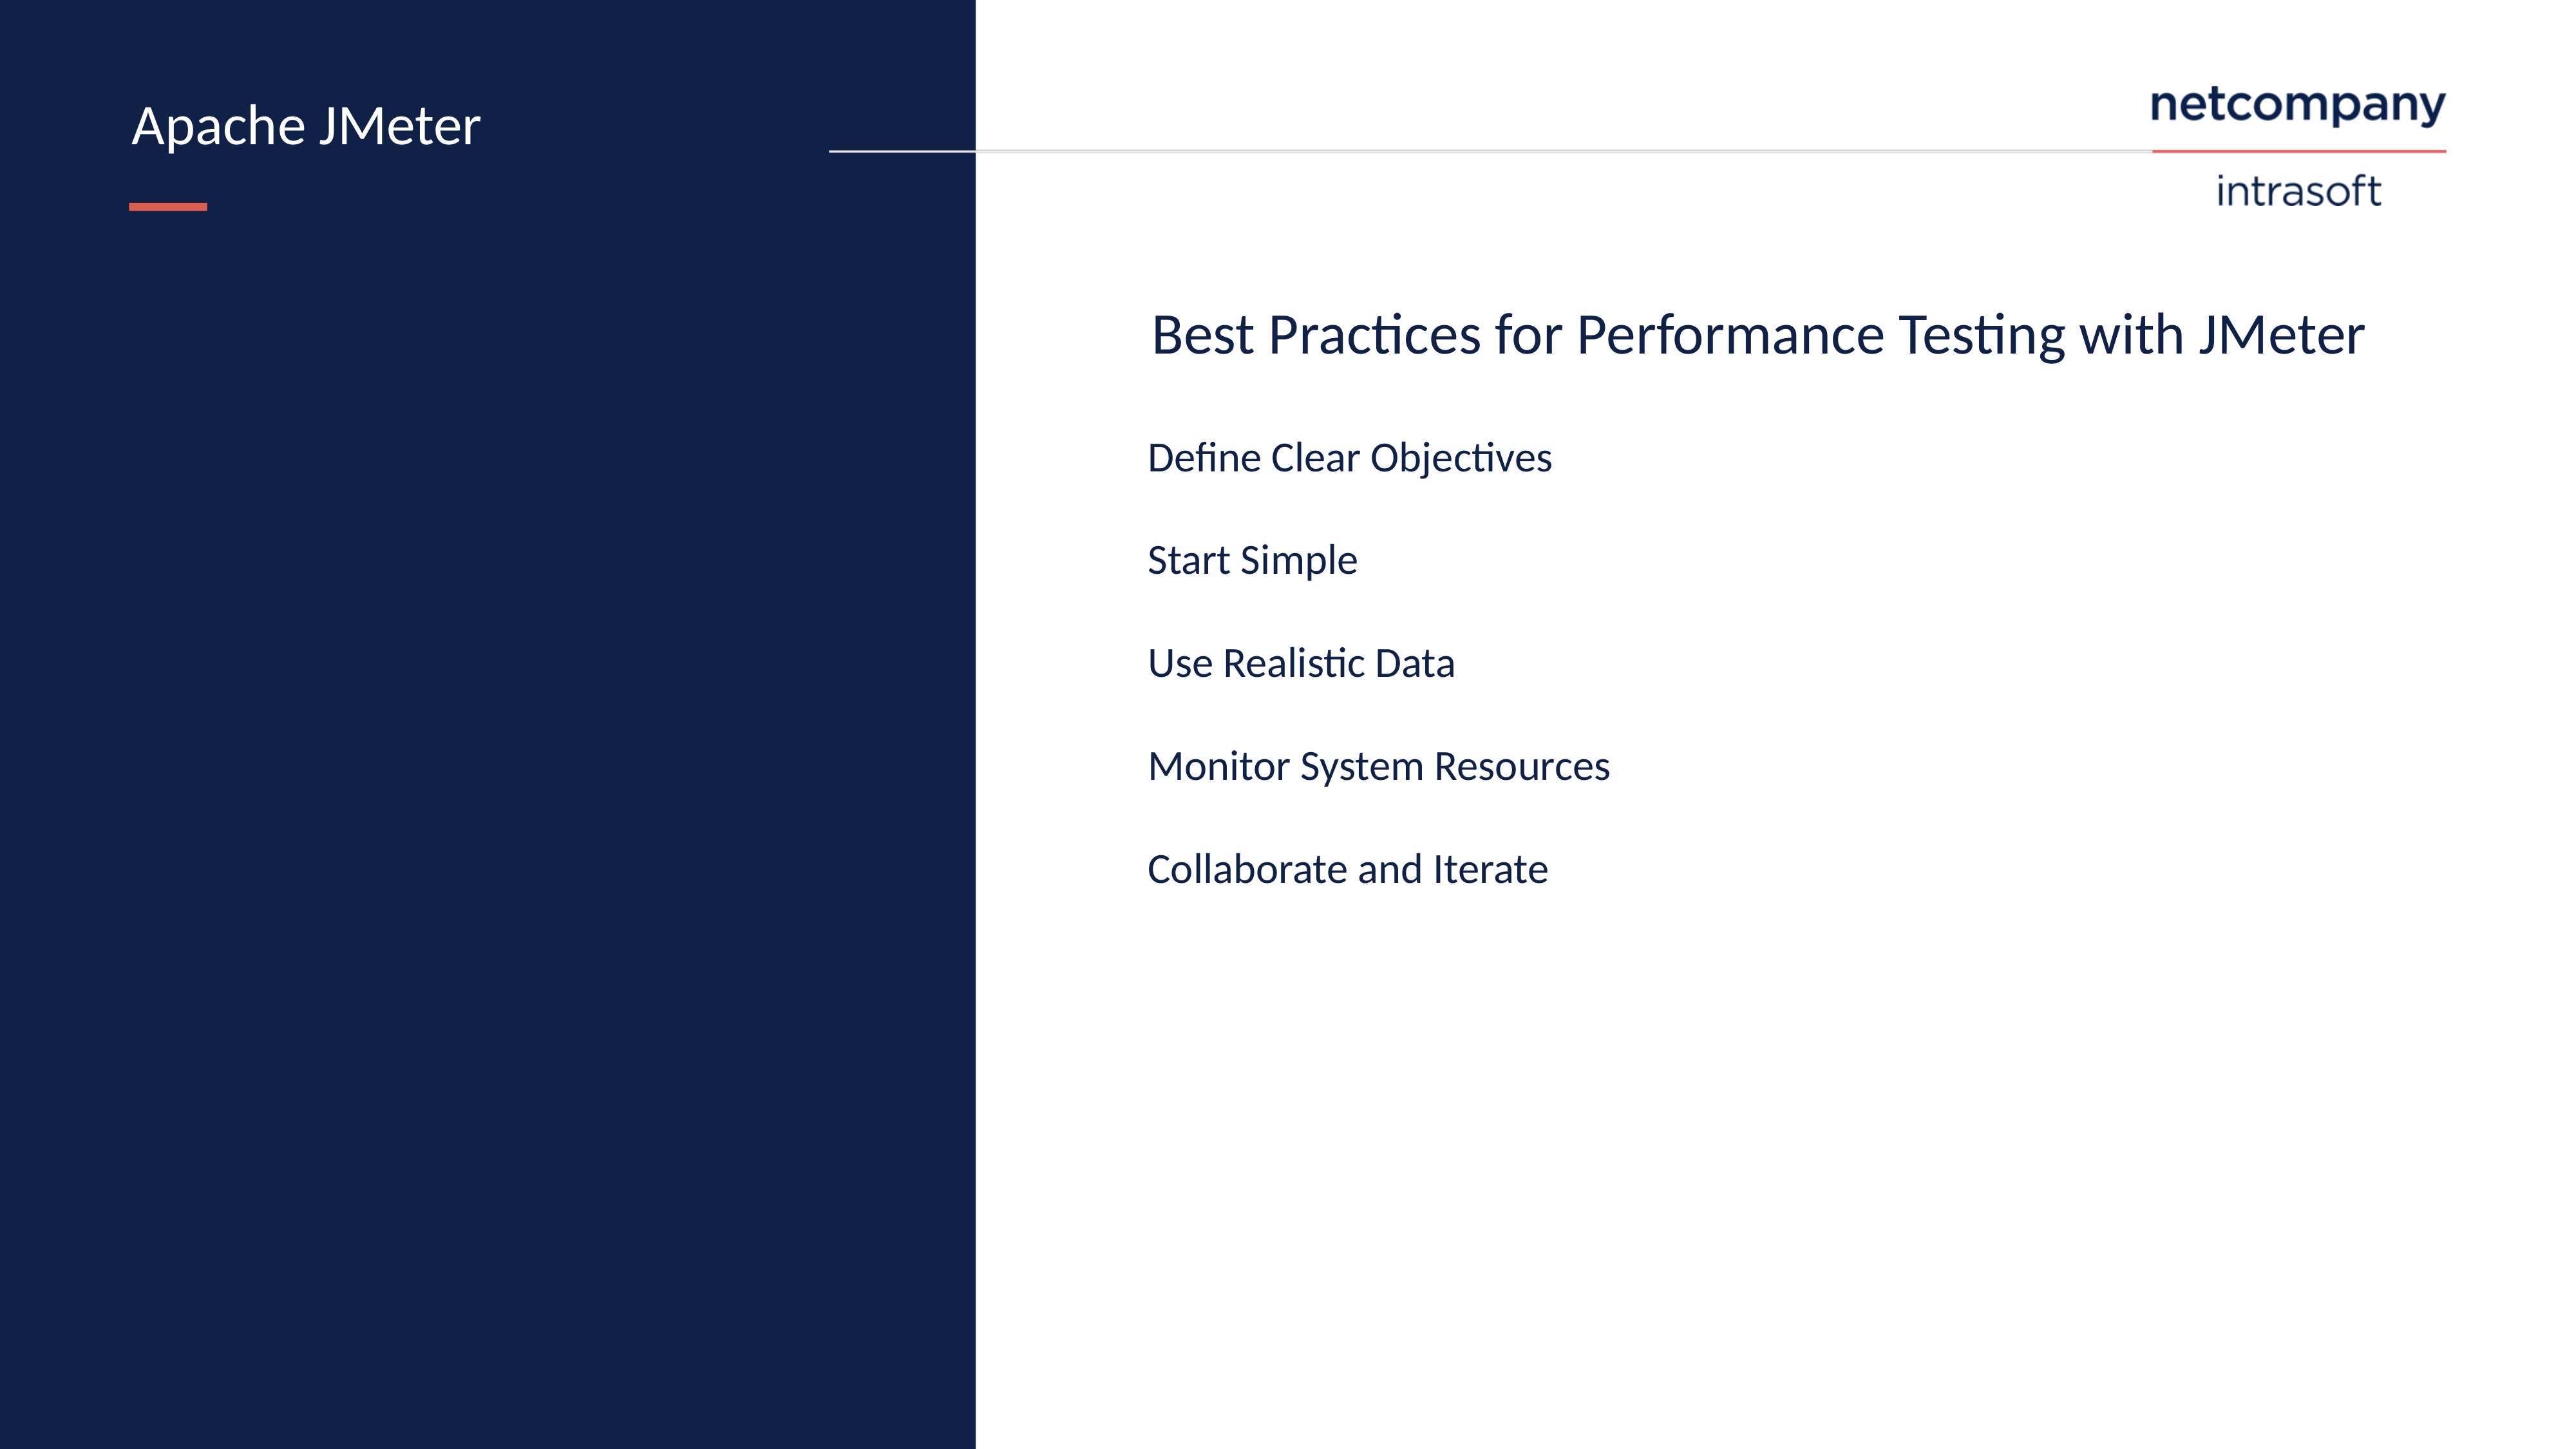

Apache JMeter

 Best Practices for Performance Testing with JMeter

Define Clear Objectives

Start Simple

Use Realistic Data

Monitor System Resources

Collaborate and Iterate